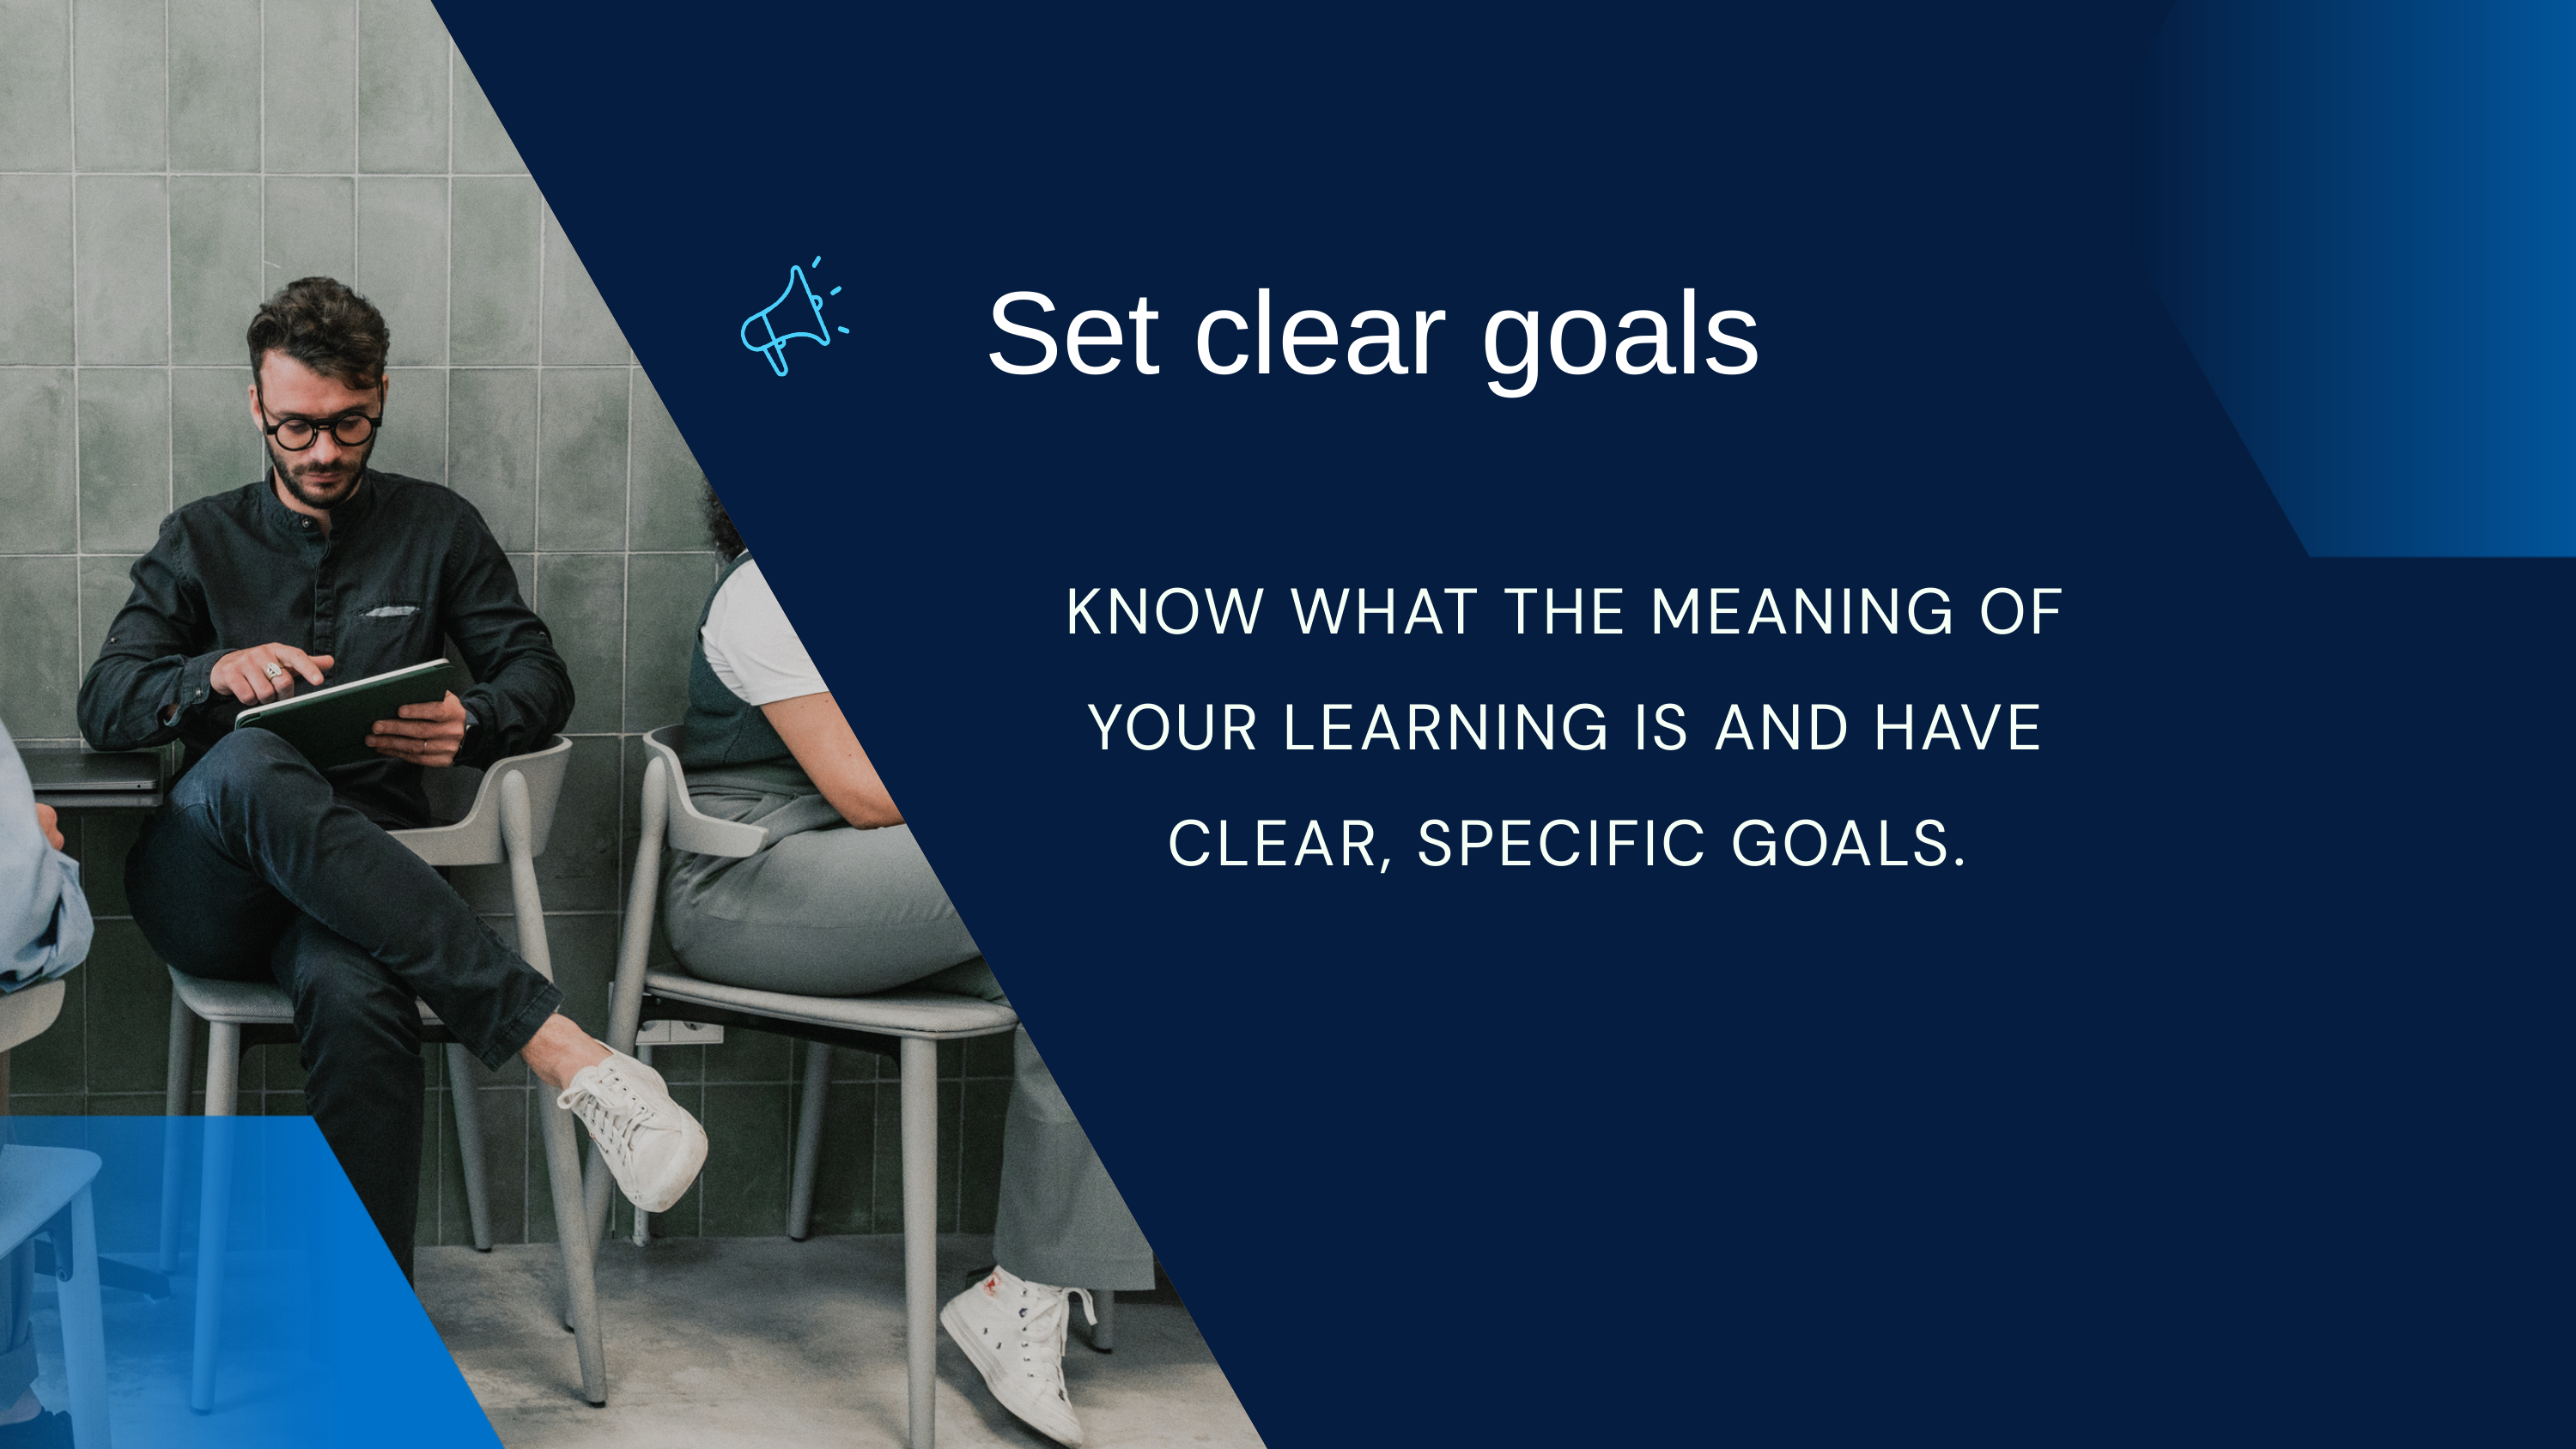

Set clear goals
KNOW WHAT THE MEANING OF YOUR LEARNING IS AND HAVE CLEAR, SPECIFIC GOALS.